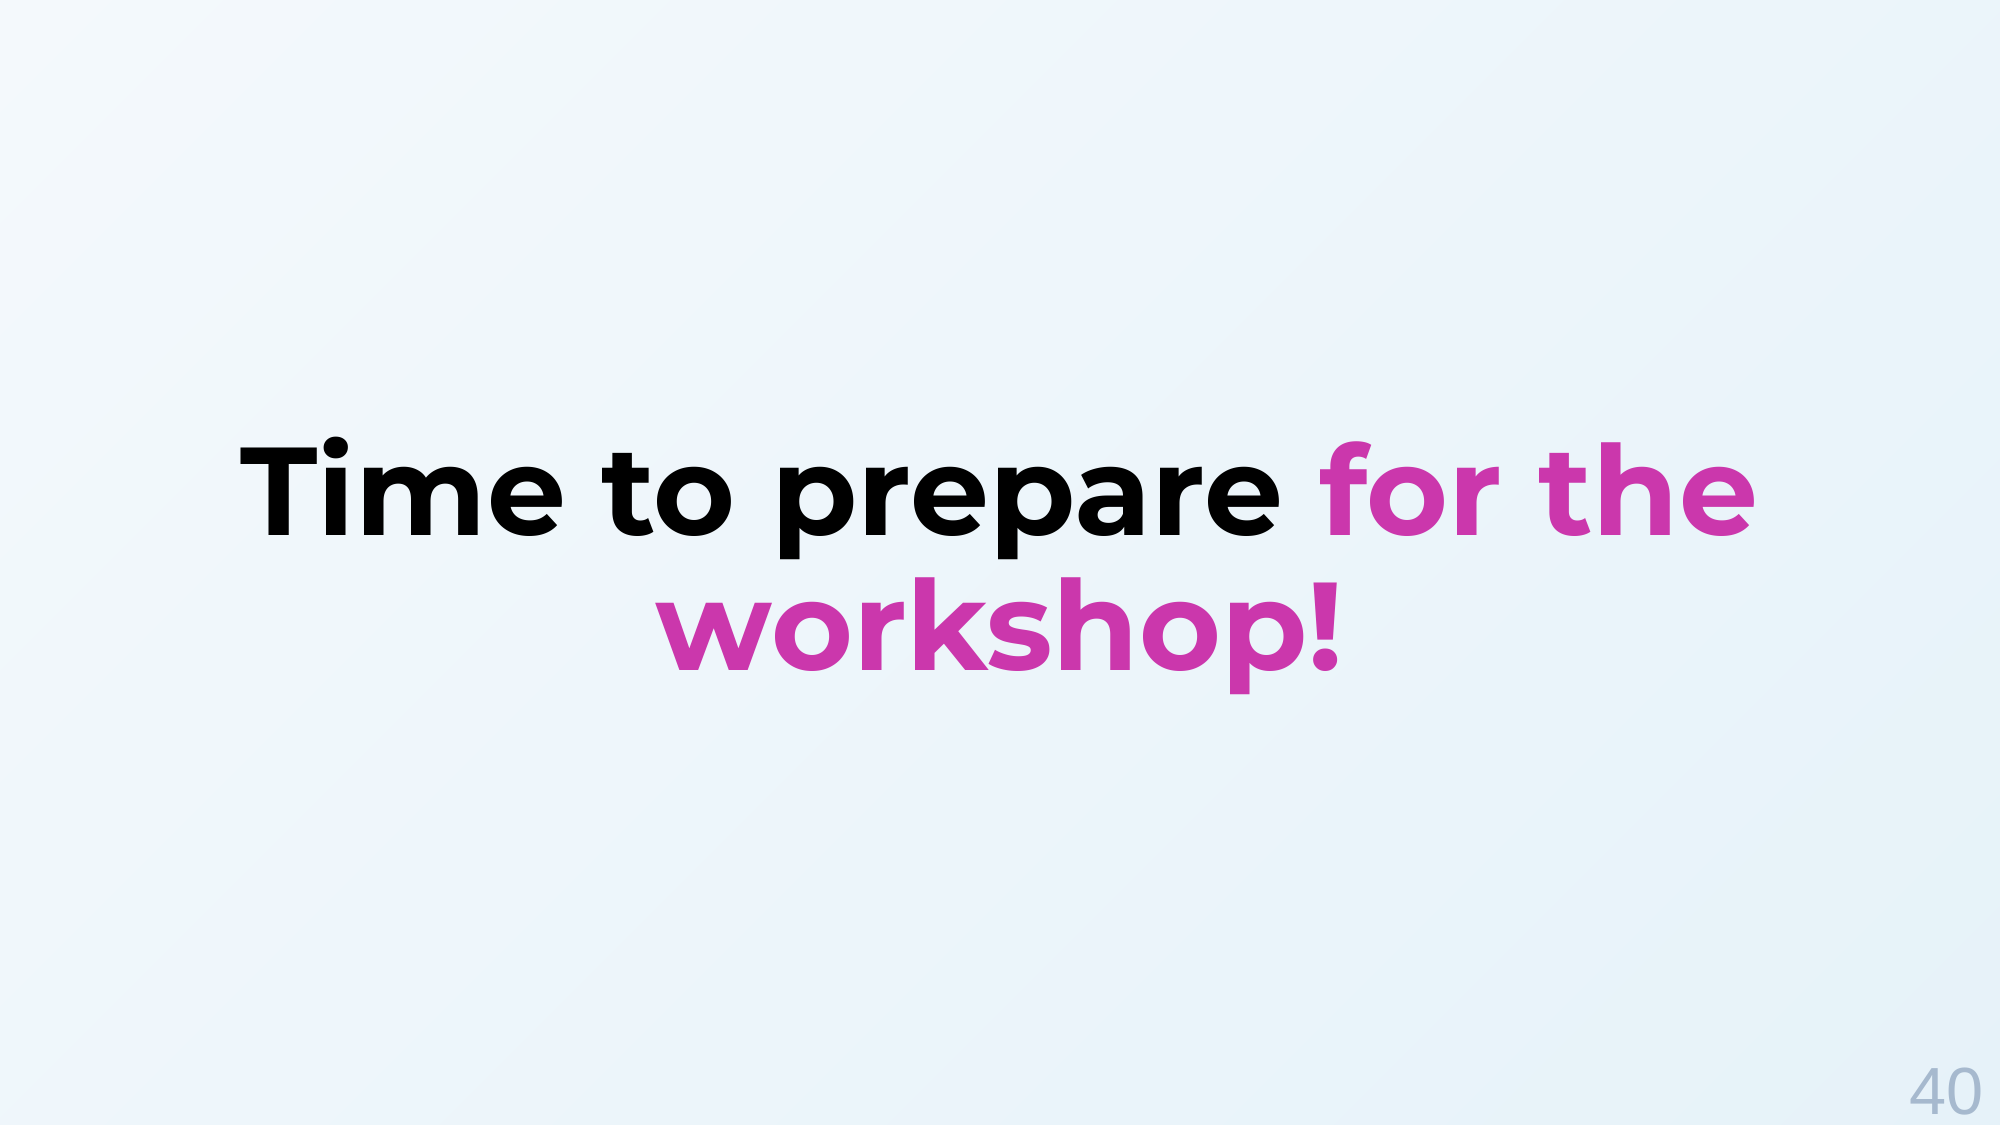

# Time to prepare for the workshop!
40